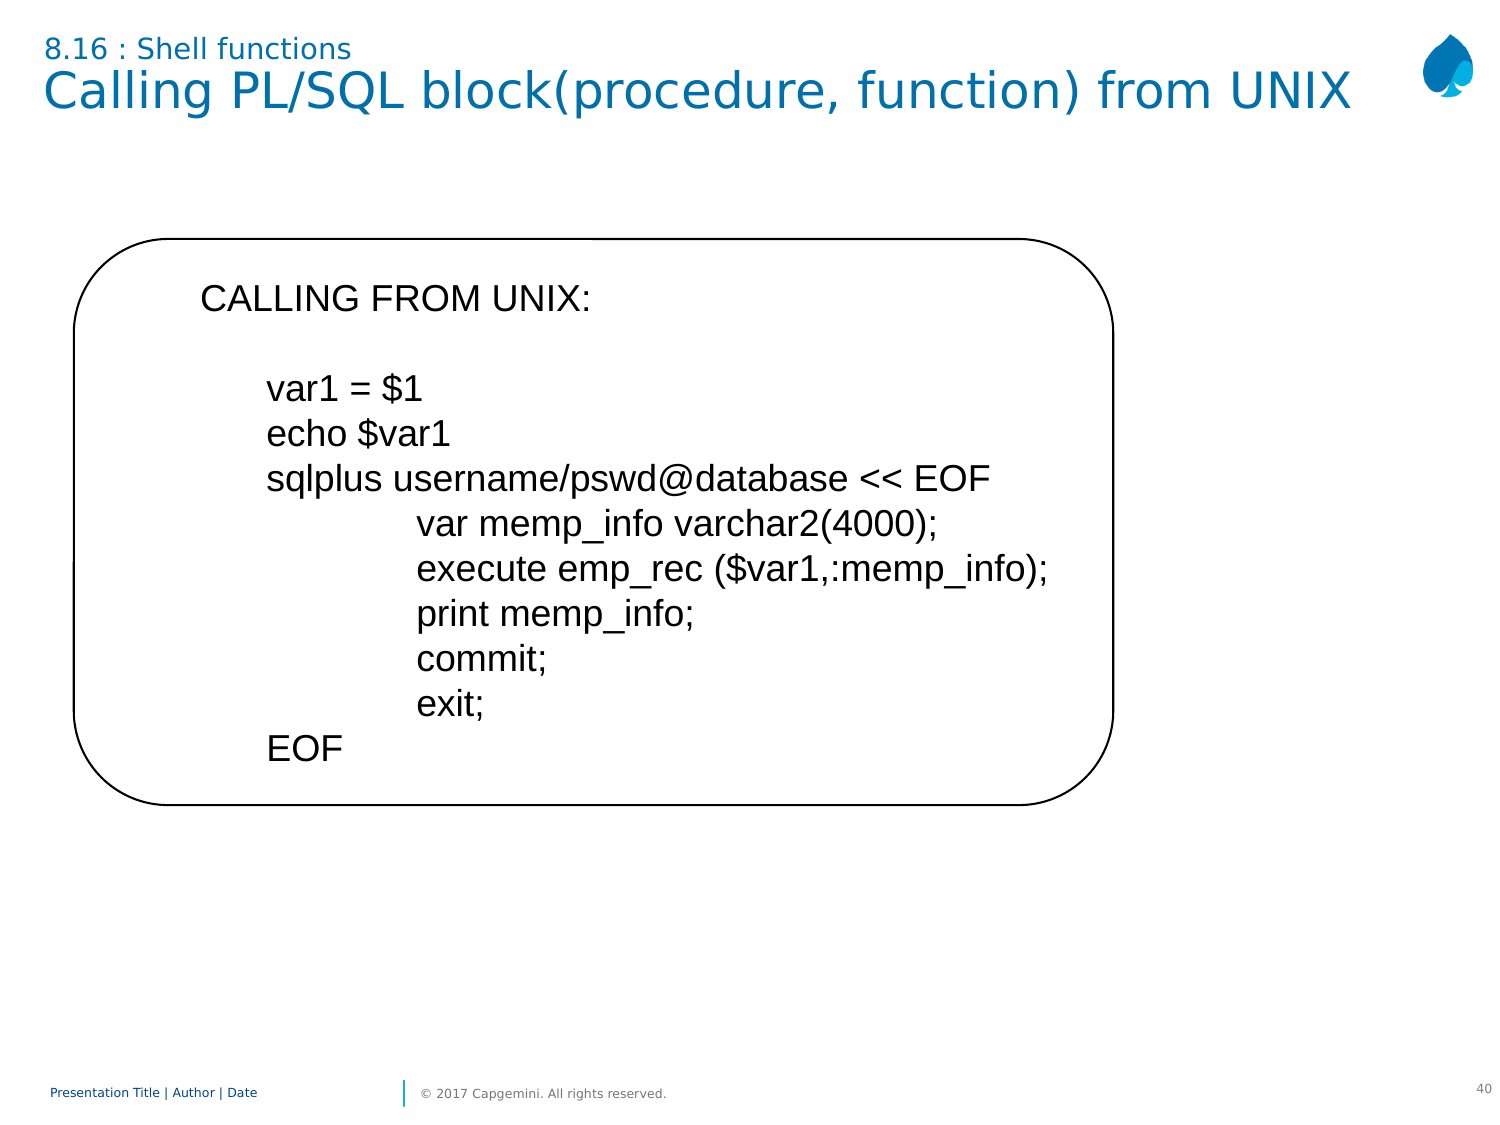

# 8.16 : Shell functions Calling PL/SQL block(procedure, function) from UNIX
        CALLING FROM UNIX:

	var1 = $1
	echo $var1
	sqlplus username/pswd@database << EOF
		var memp_info varchar2(4000);
		execute emp_rec ($var1,:memp_info);
		print memp_info;
		commit;
		exit;
	EOF